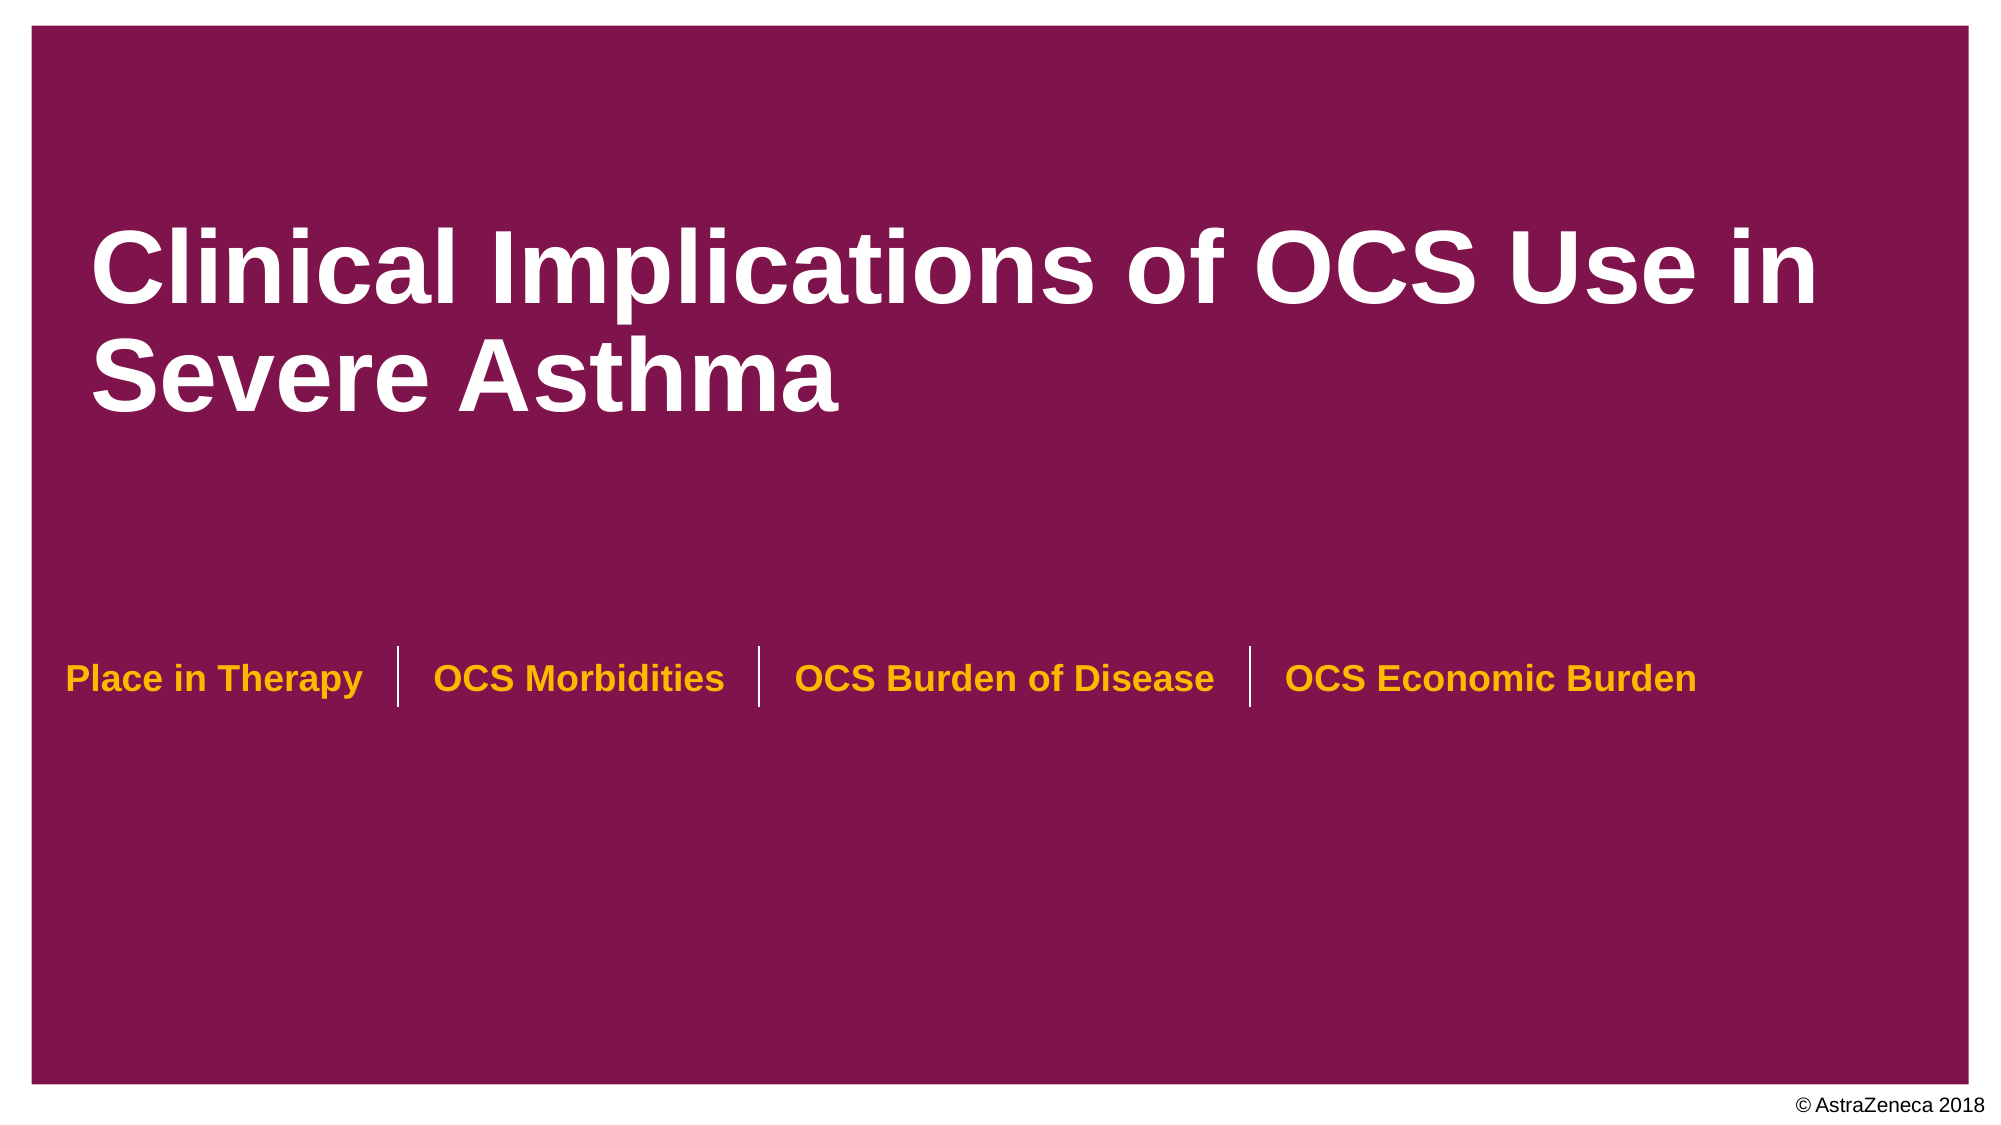

# Clinical Implications of OCS Use in Severe Asthma
Place in Therapy
OCS Morbidities
OCS Burden of Disease
OCS Economic Burden